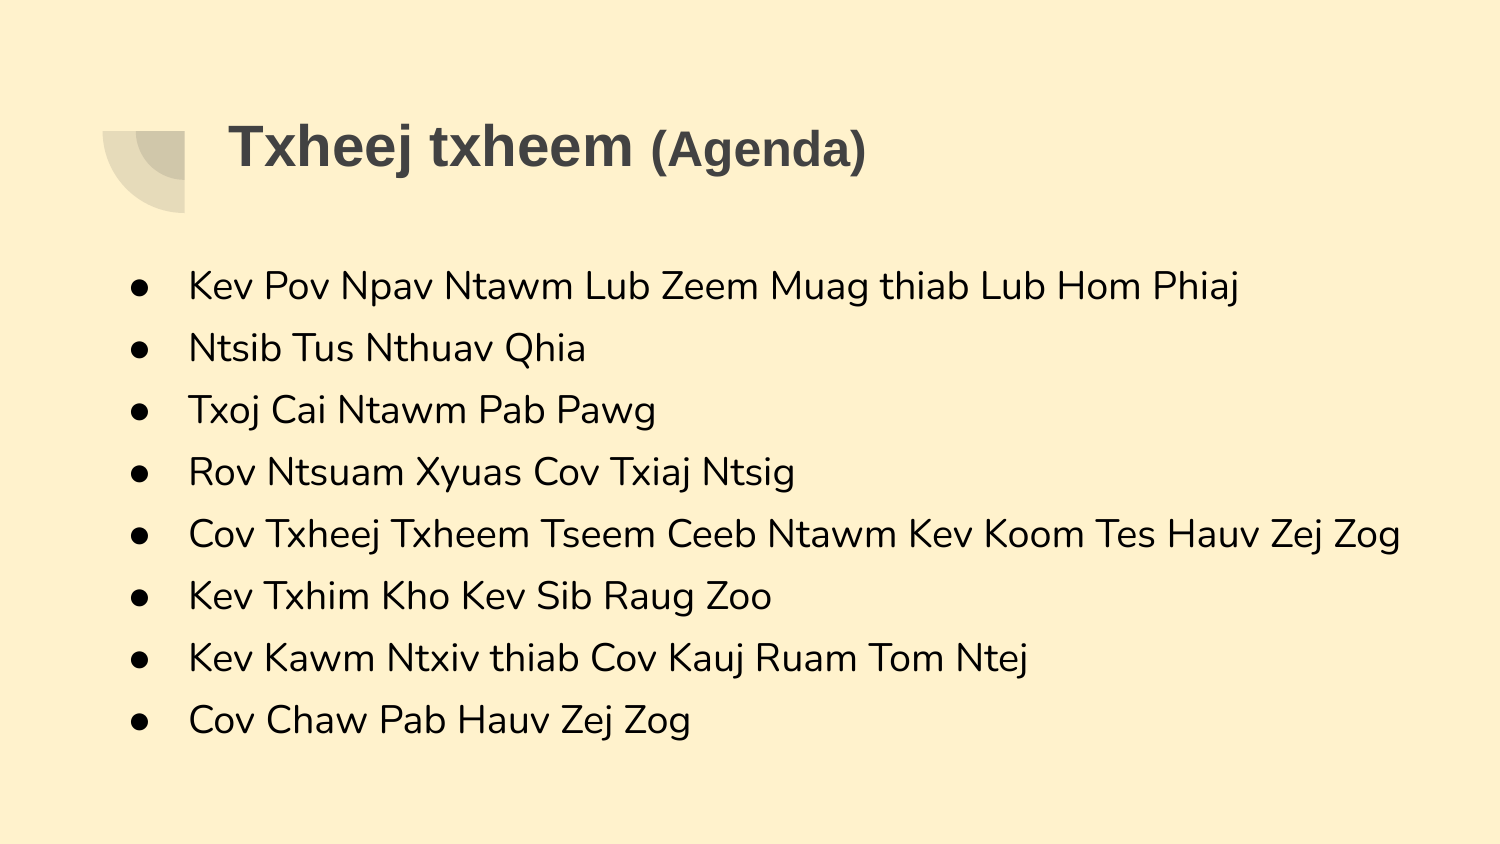

# Txheej txheem (Agenda)
Kev Pov Npav Ntawm Lub Zeem Muag thiab Lub Hom Phiaj
Ntsib Tus Nthuav Qhia
Txoj Cai Ntawm Pab Pawg
Rov Ntsuam Xyuas Cov Txiaj Ntsig
Cov Txheej Txheem Tseem Ceeb Ntawm Kev Koom Tes Hauv Zej Zog
Kev Txhim Kho Kev Sib Raug Zoo
Kev Kawm Ntxiv thiab Cov Kauj Ruam Tom Ntej
Cov Chaw Pab Hauv Zej Zog